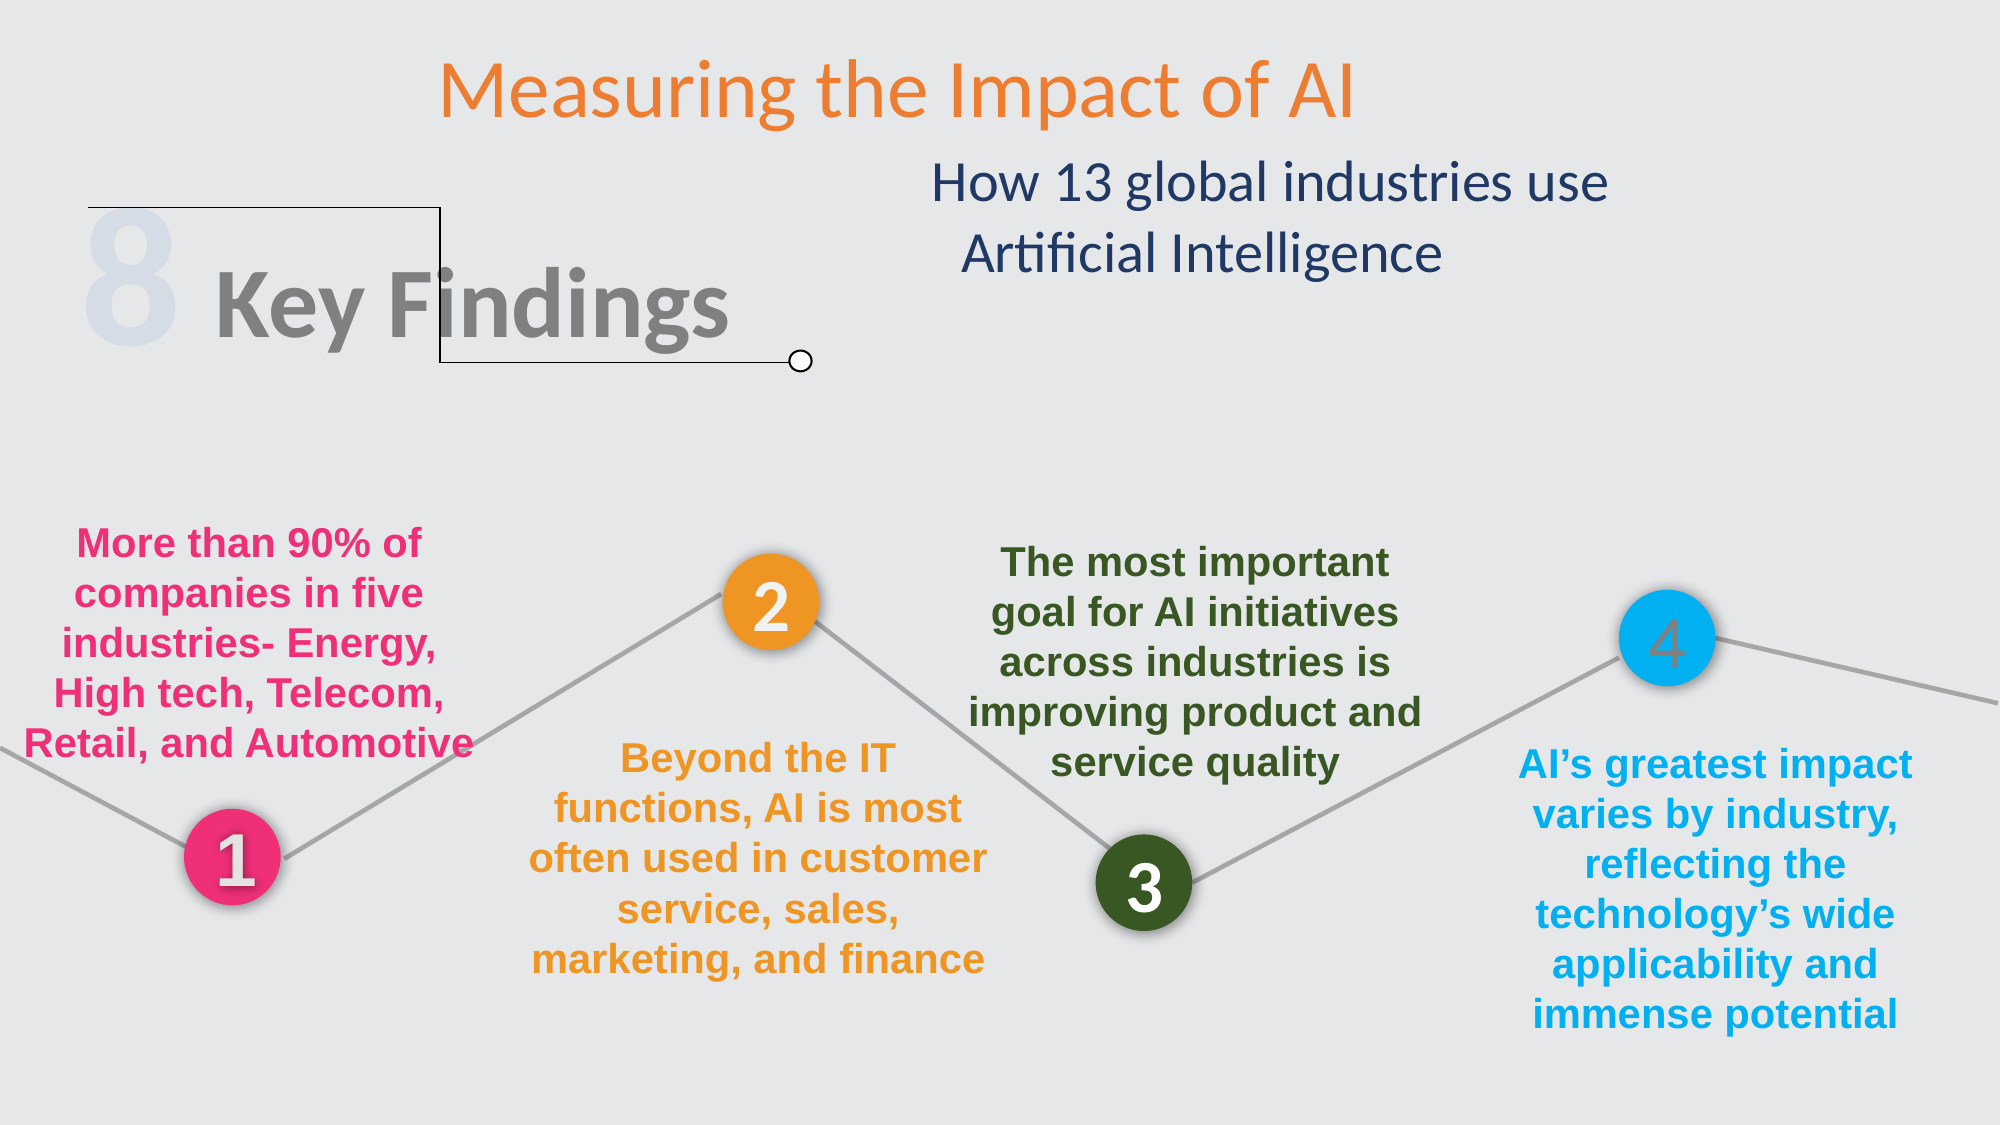

Measuring the Impact of AI
	How 13 global industries use
Artificial Intelligence
8
Key Findings

More than 90% of companies in five industries- Energy, High tech, Telecom, Retail, and Automotive
The most important goal for AI initiatives across industries is improving product and service quality
2
4
Beyond the IT functions, AI is most often used in customer service, sales, marketing, and finance
AI’s greatest impact varies by industry, reflecting the technology’s wide applicability and immense potential
1

3